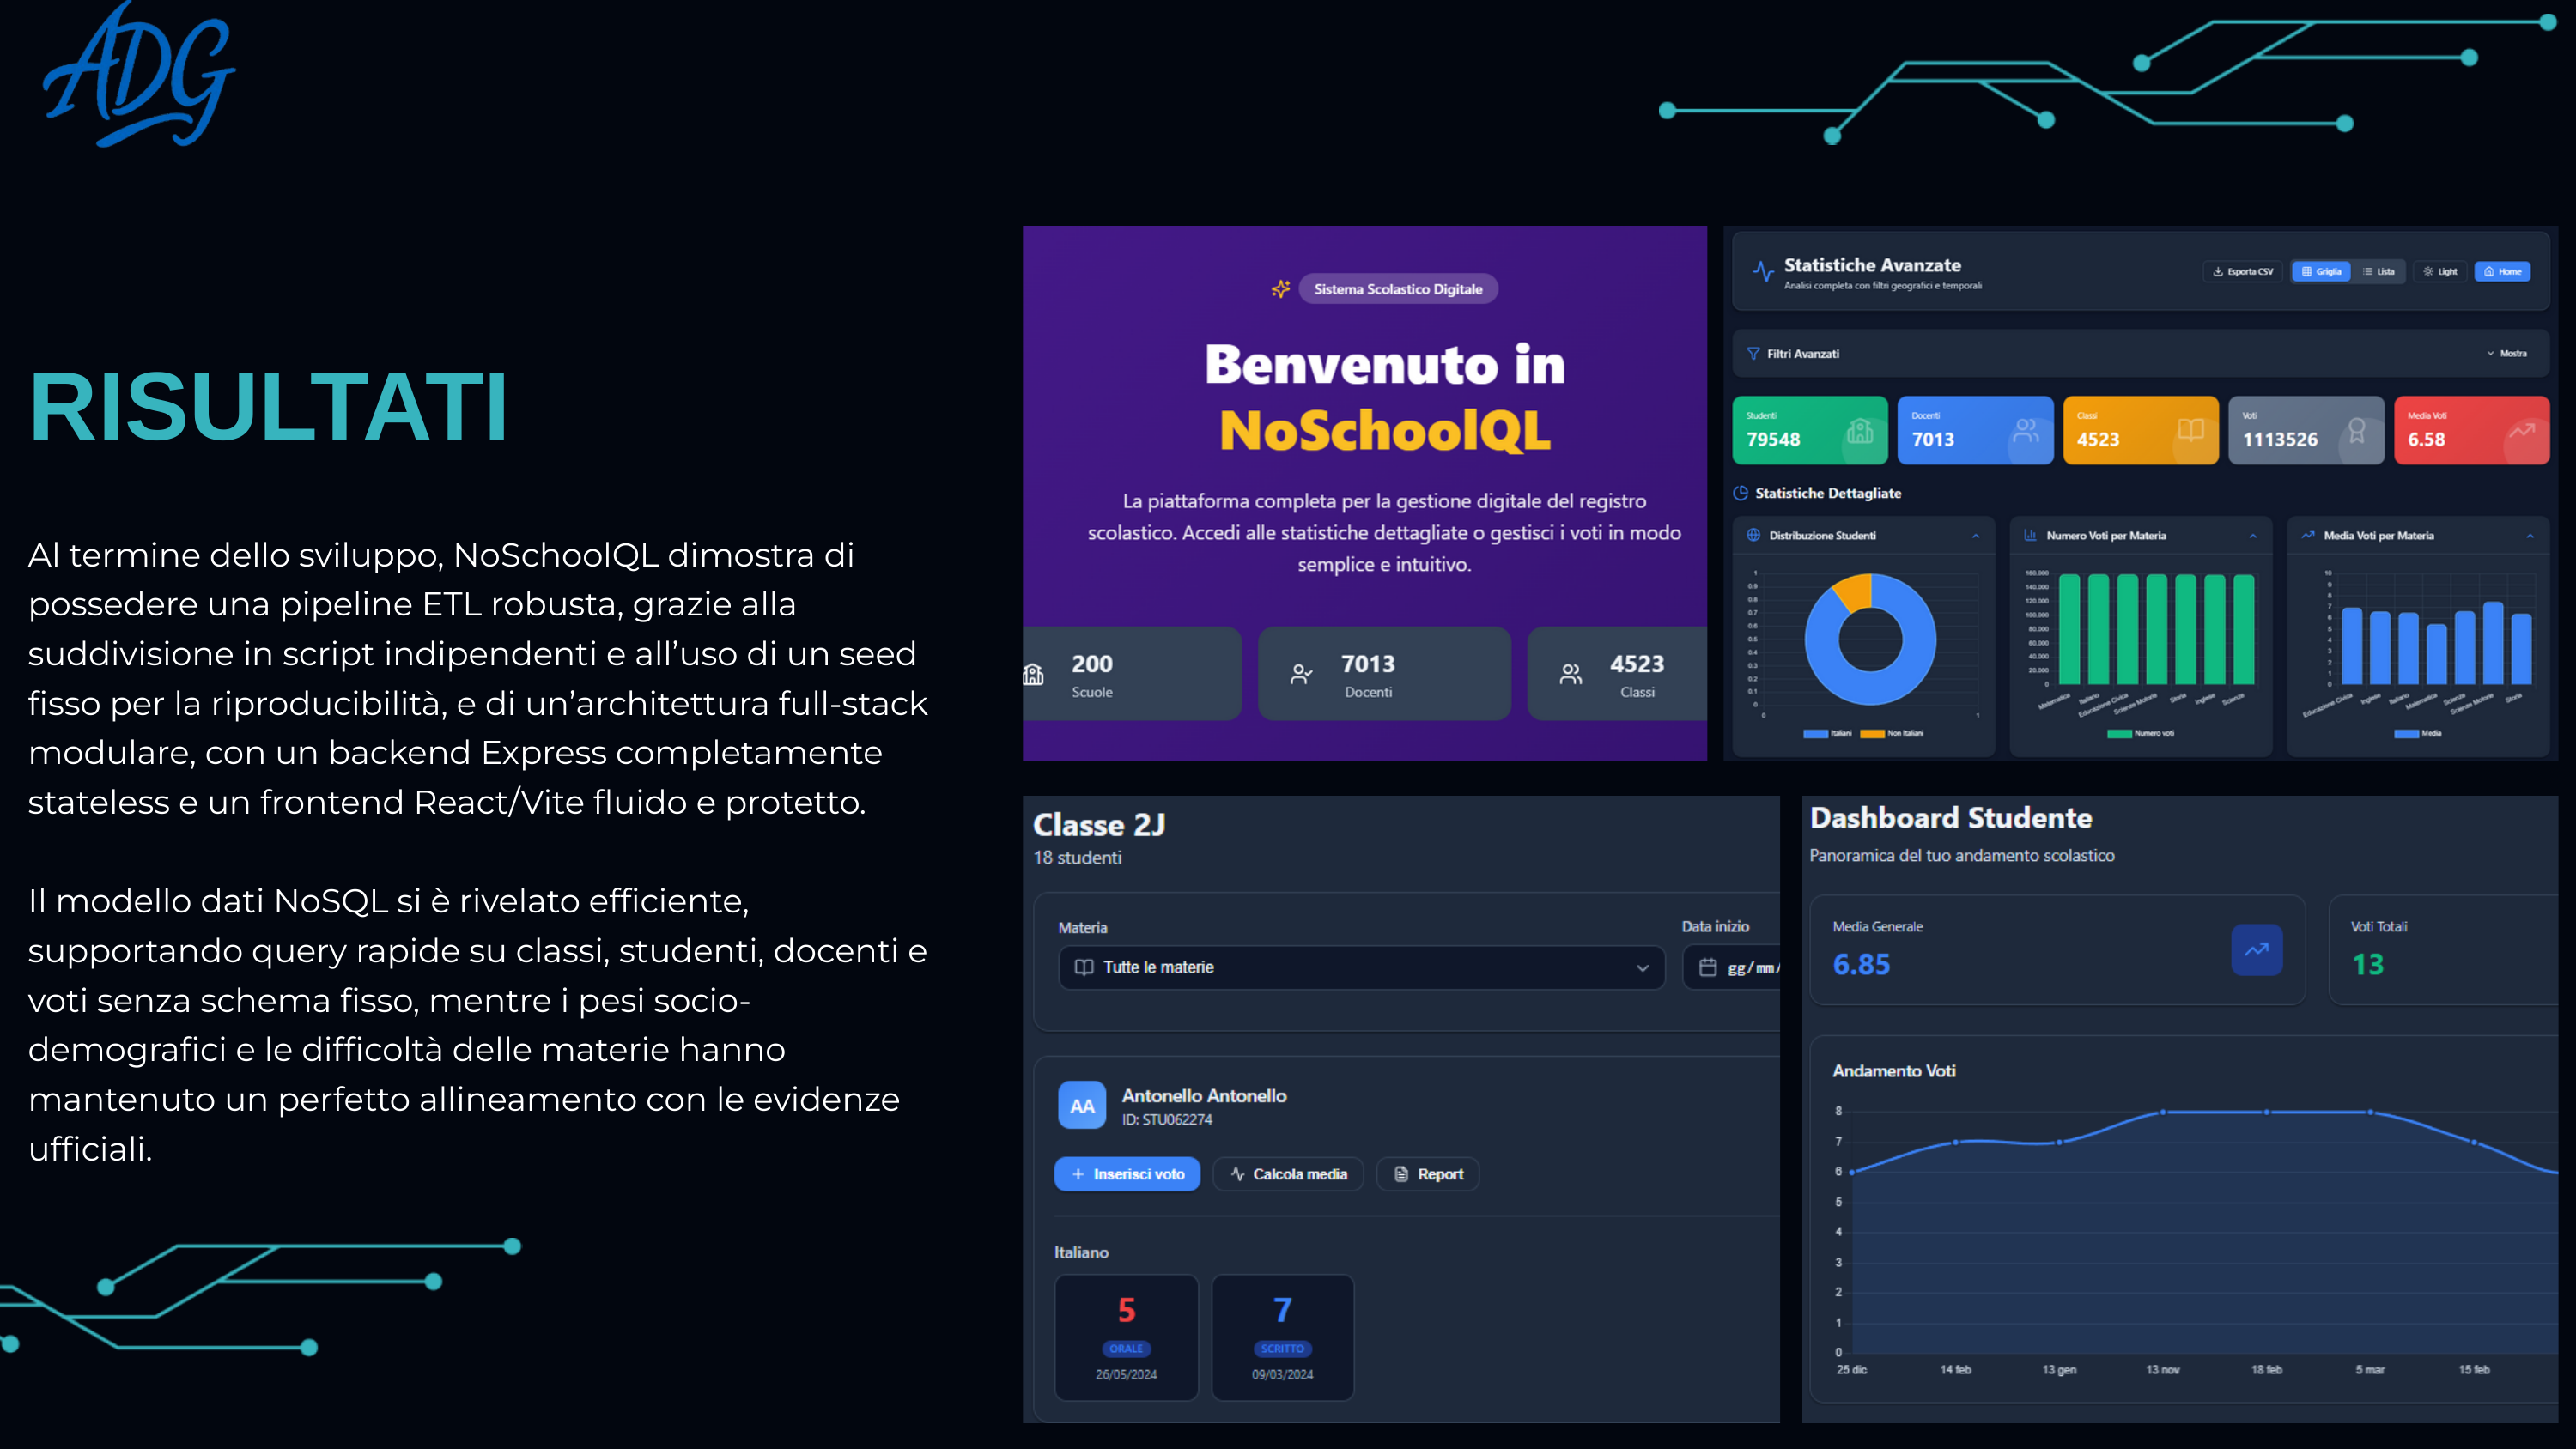

RISULTATI
Al termine dello sviluppo, NoSchoolQL dimostra di possedere una pipeline ETL robusta, grazie alla suddivisione in script indipendenti e all’uso di un seed fisso per la riproducibilità, e di un’architettura full-stack modulare, con un backend Express completamente stateless e un frontend React/Vite fluido e protetto.

Il modello dati NoSQL si è rivelato efficiente, supportando query rapide su classi, studenti, docenti e voti senza schema fisso, mentre i pesi socio-demografici e le difficoltà delle materie hanno mantenuto un perfetto allineamento con le evidenze ufficiali.